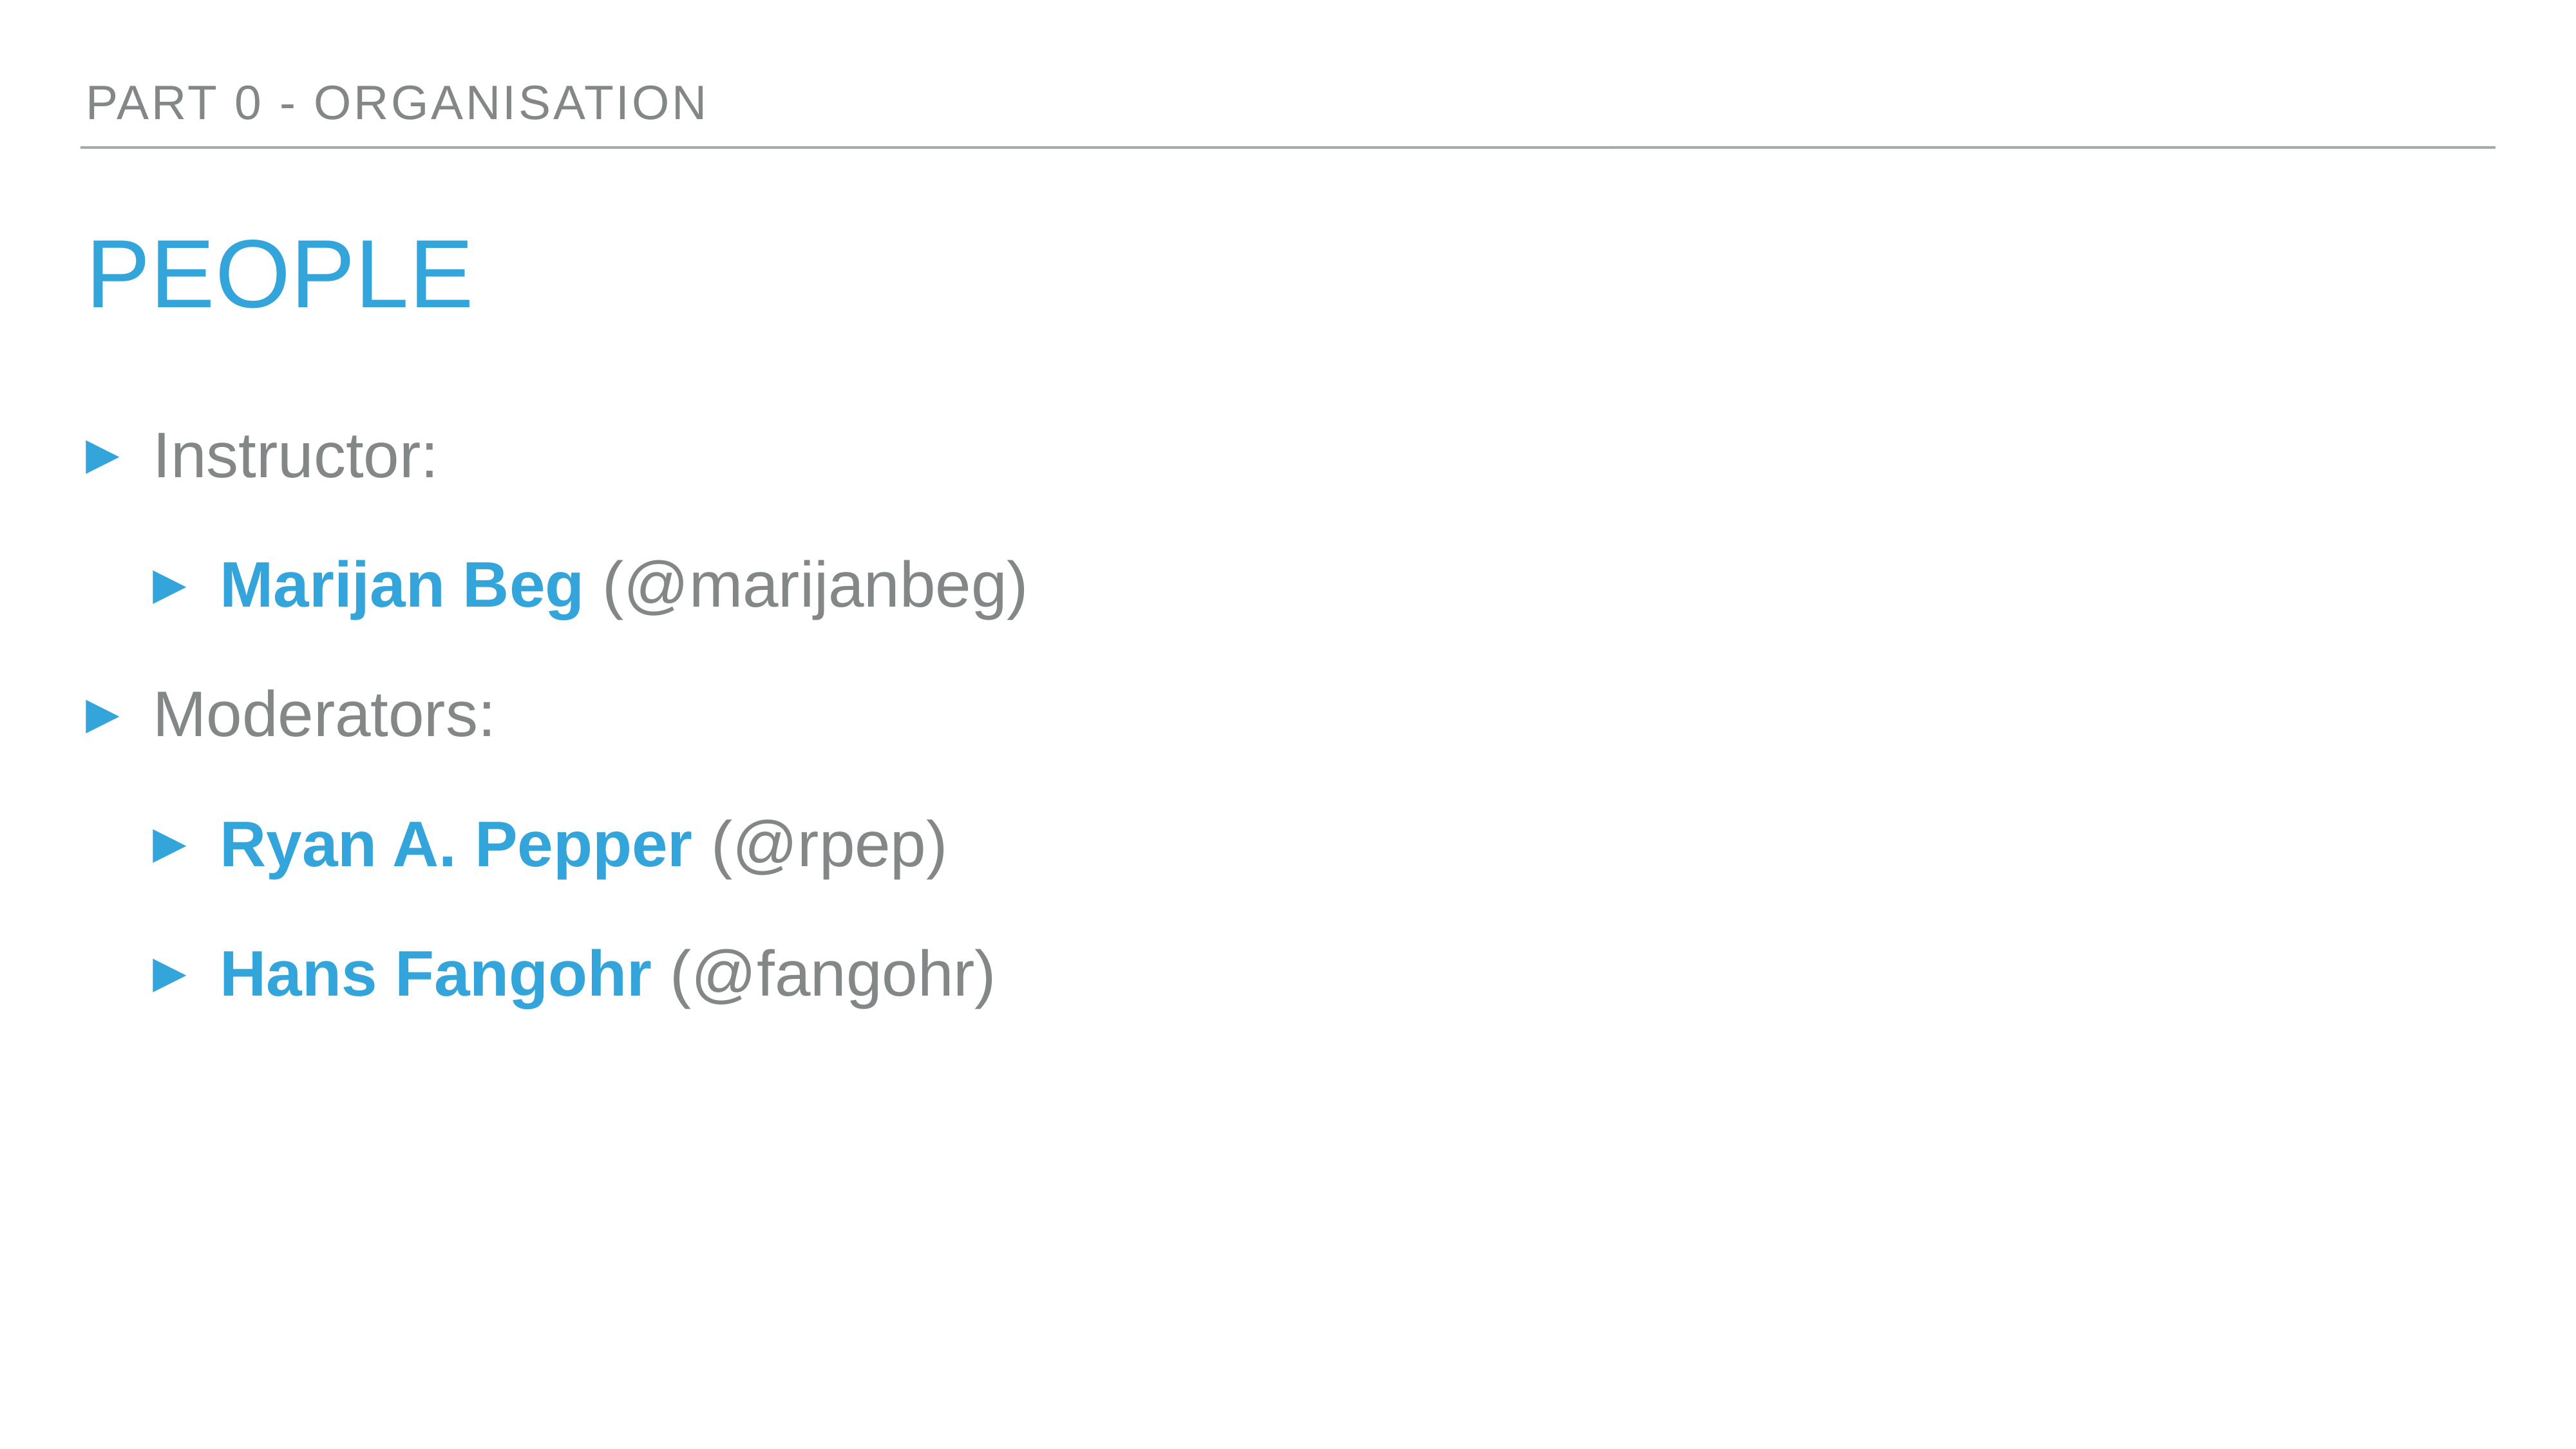

Part 0 - organisation
# People
Instructor:
Marijan Beg (@marijanbeg)
Moderators:
Ryan A. Pepper (@rpep)
Hans Fangohr (@fangohr)